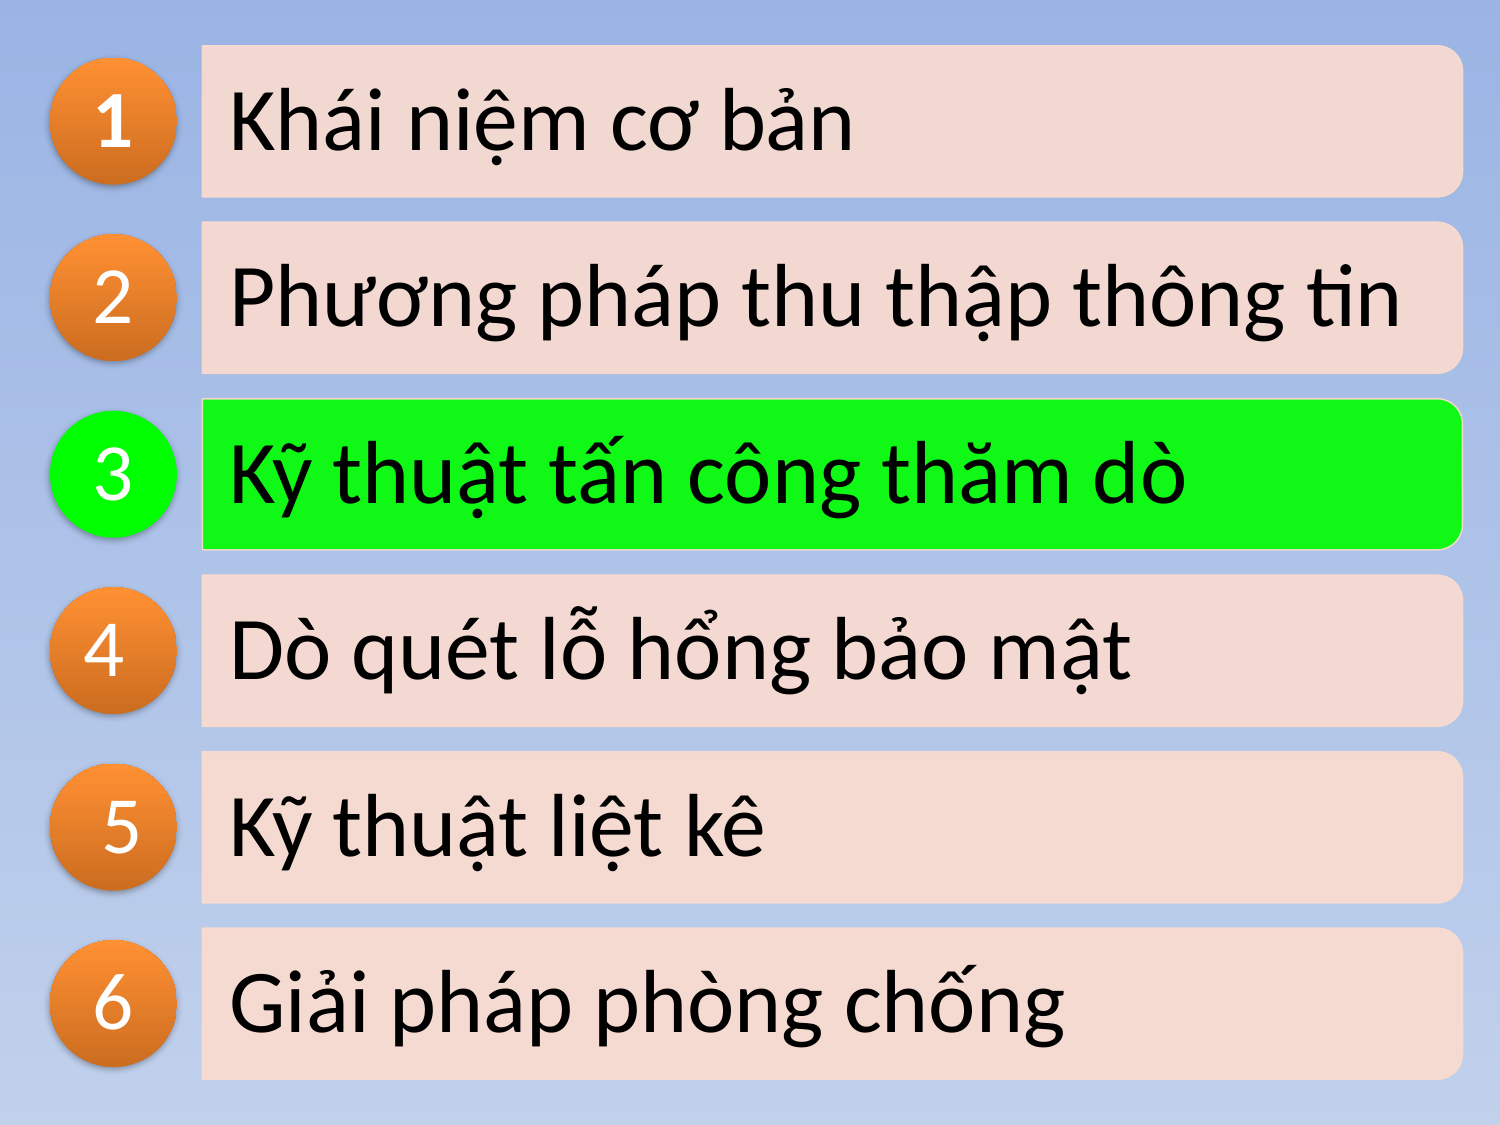

Khái niệm cơ bản
1
Phương pháp thu thập thông tin
2
Kỹ thuật tấn công thăm dò
3
Dò quét lỗ hổng bảo mật
4
Kỹ thuật liệt kê
 5
Giải pháp phòng chống
6